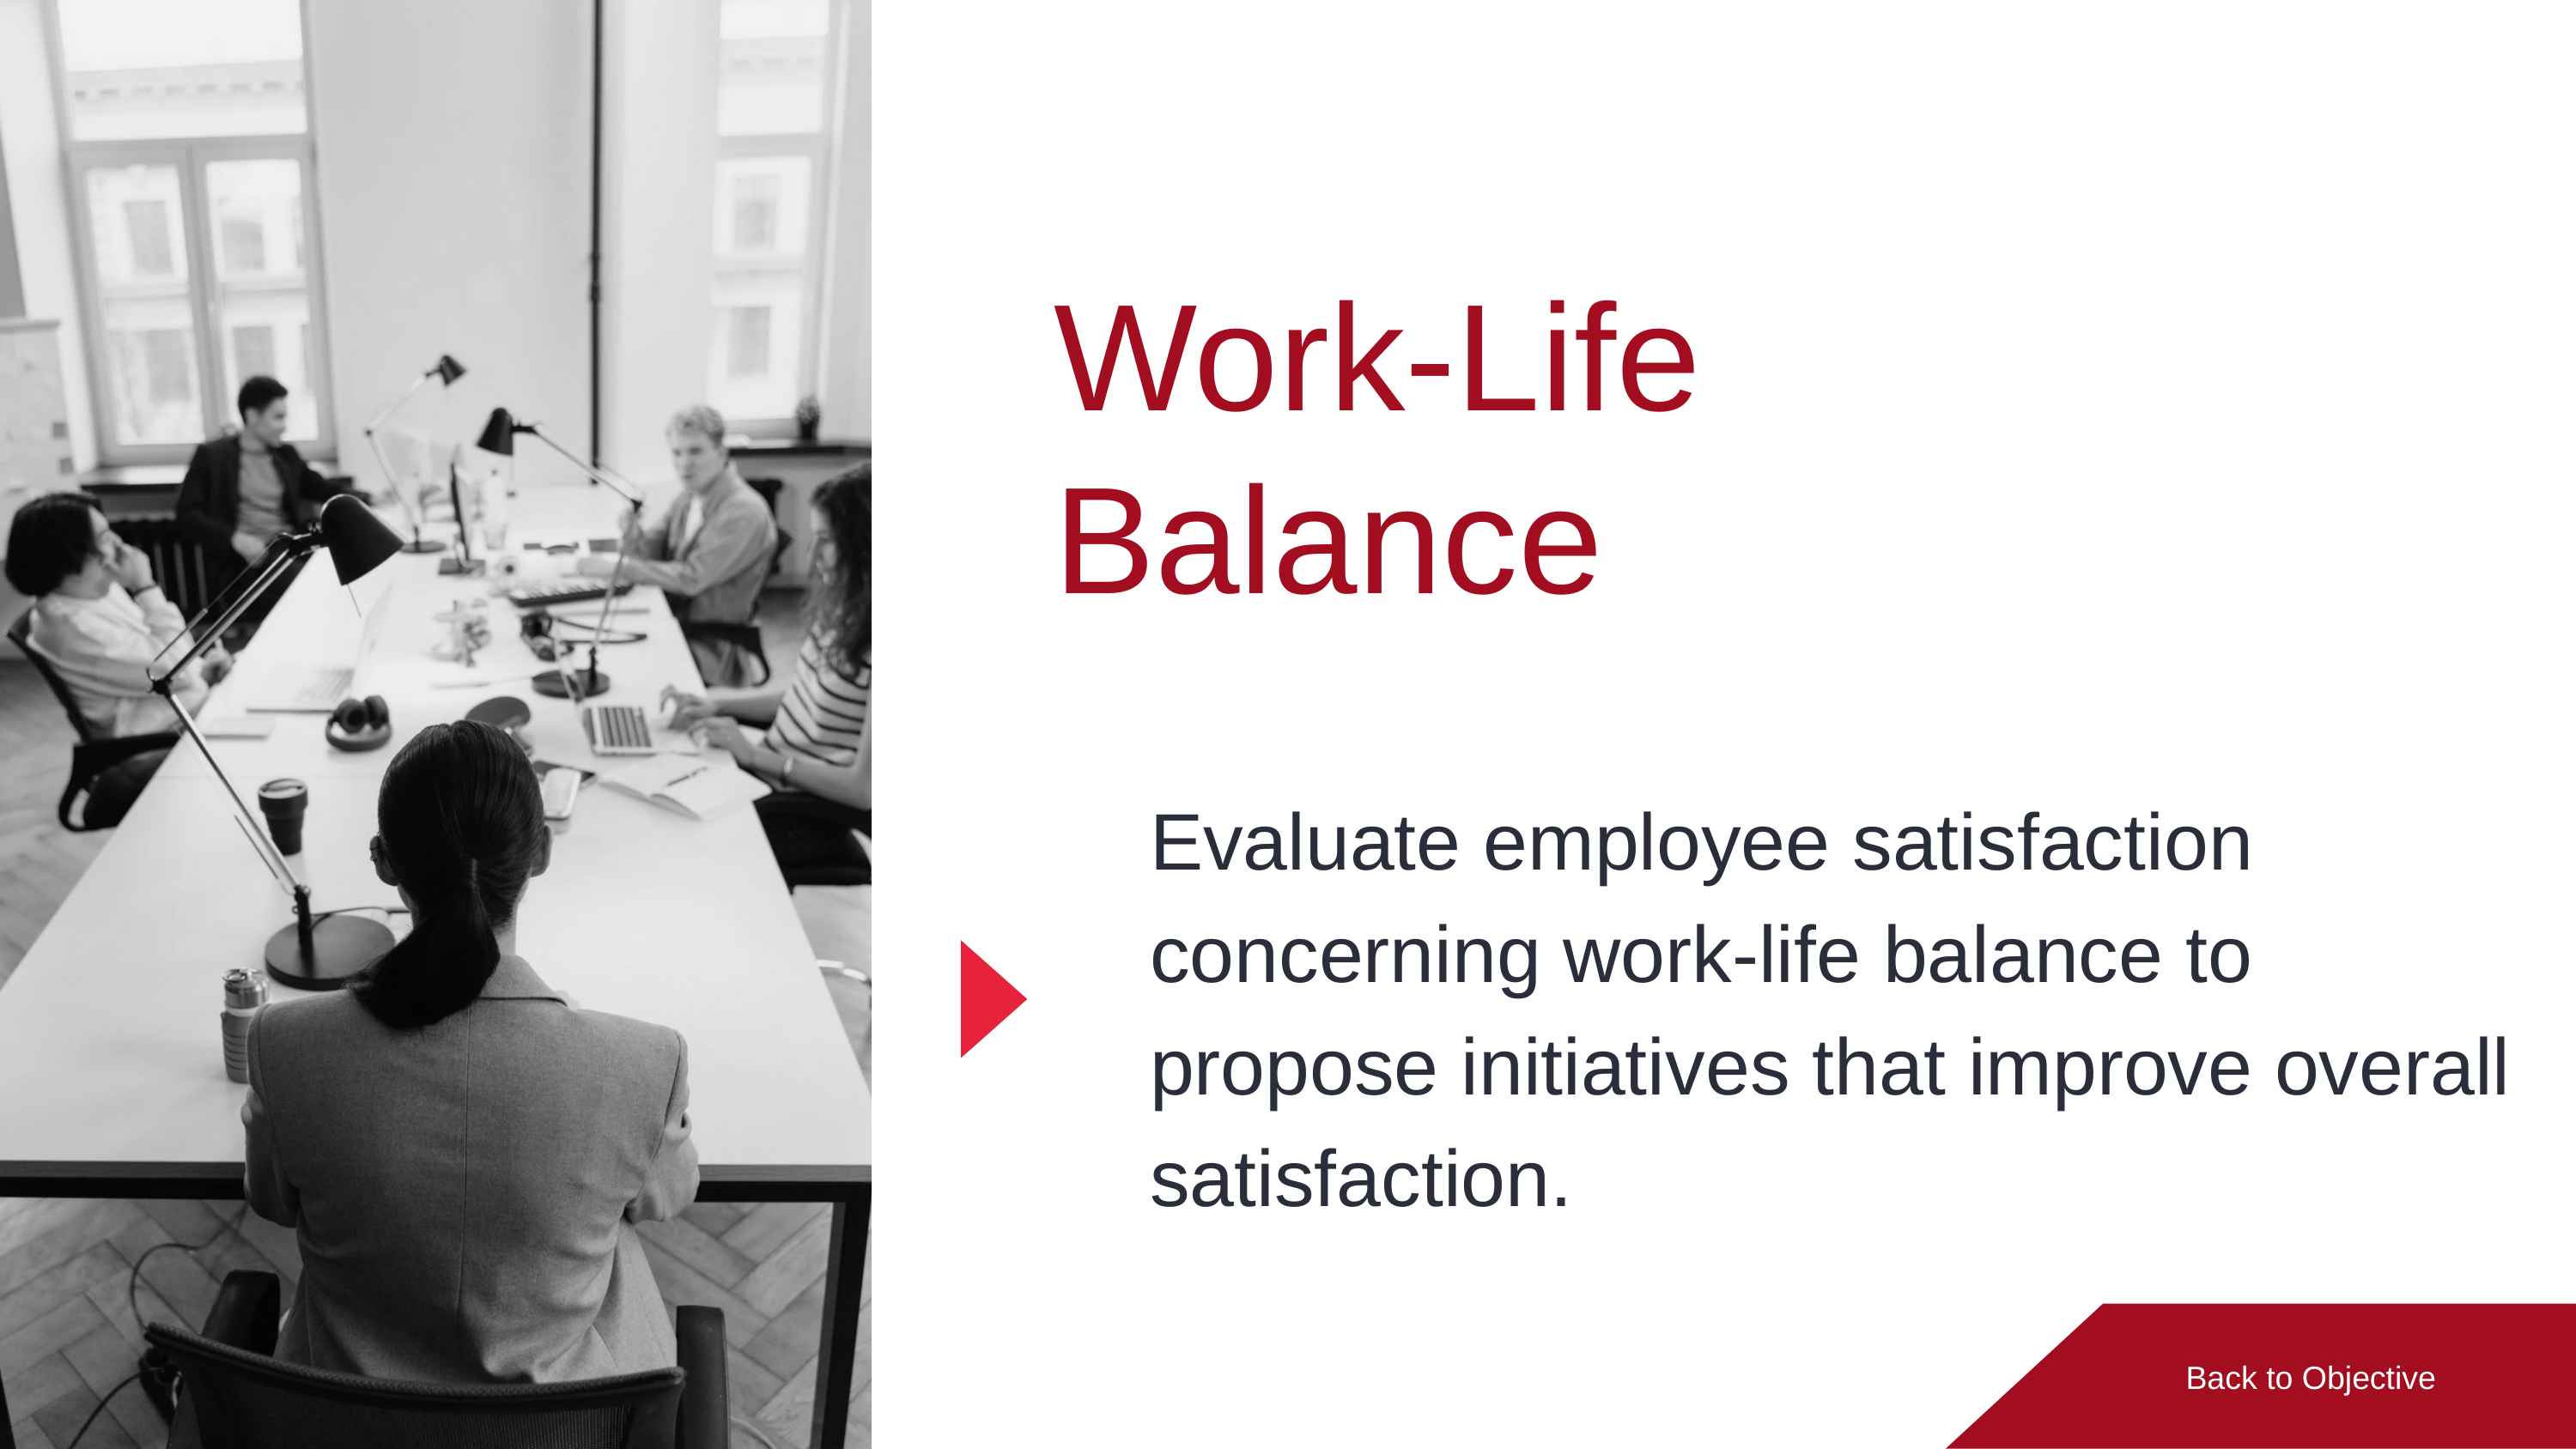

Work-Life Balance
Evaluate employee satisfaction concerning work-life balance to propose initiatives that improve overall satisfaction.

Back to Objective
Back to Agenda